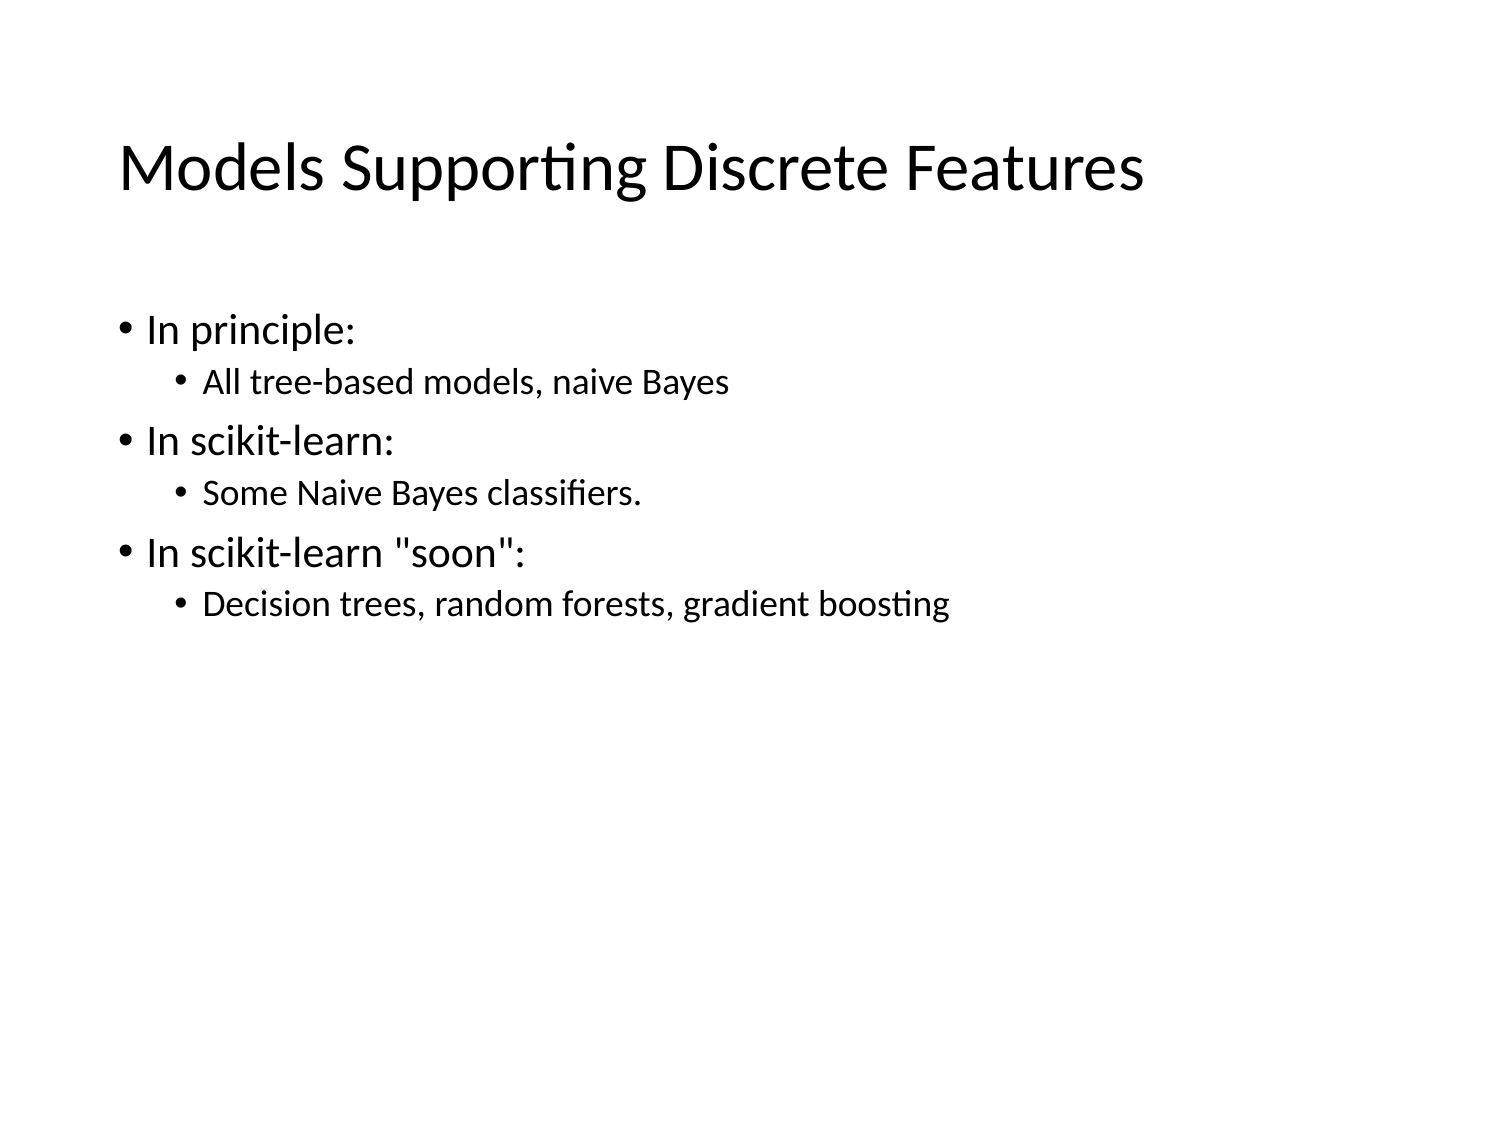

# Models Supporting Discrete Features
In principle:
All tree-based models, naive Bayes
In scikit-learn:
Some Naive Bayes classifiers.
In scikit-learn "soon":
Decision trees, random forests, gradient boosting